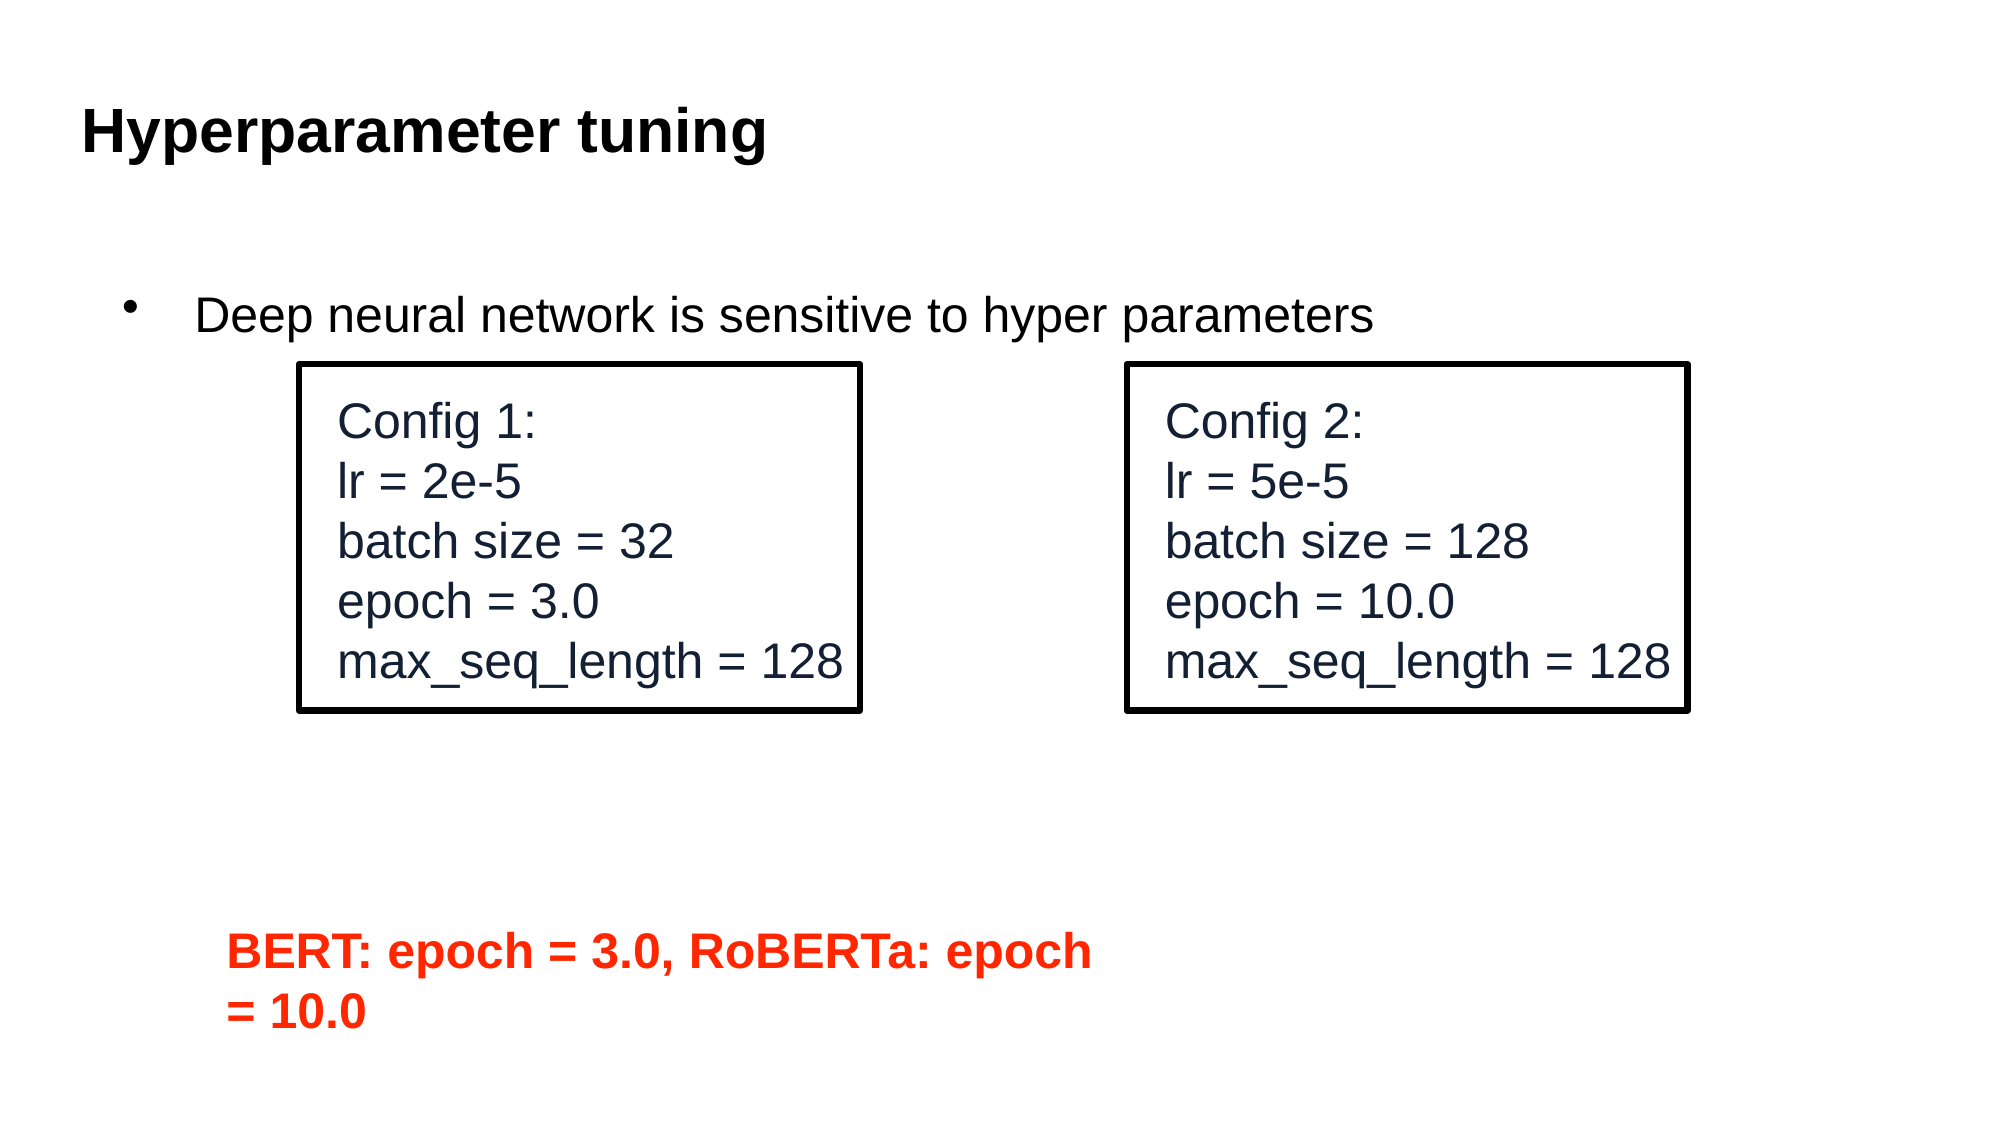

Hyperparameter tuning
Deep neural network is sensitive to hyper parameters

Which config to choose?

Config 1:
lr = 2e-5
batch size = 32
epoch = 3.0
max_seq_length = 128
Config 2:
lr = 5e-5
batch size = 128
epoch = 10.0
max_seq_length = 128
BERT: epoch = 3.0, RoBERTa: epoch = 10.0